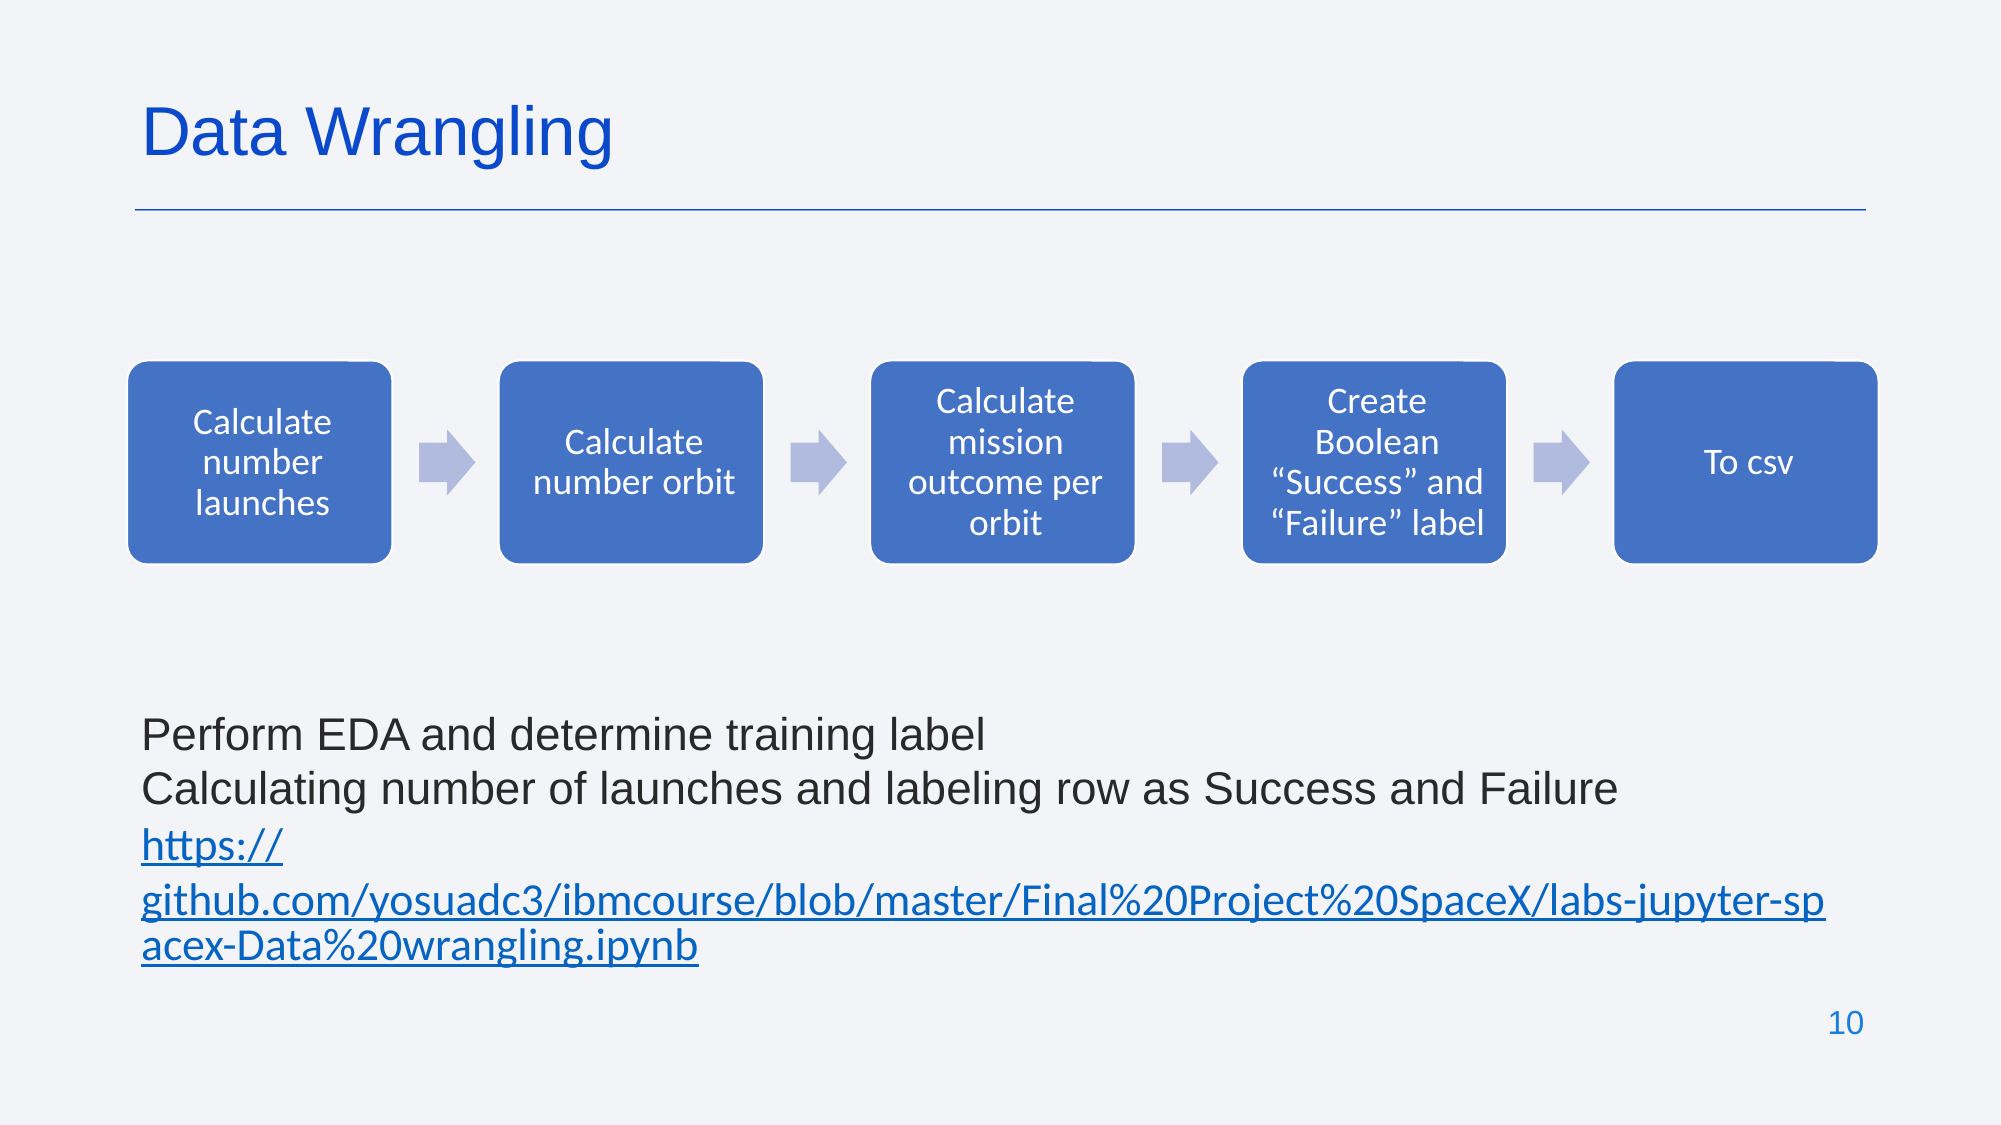

Calculate number launches

Calculate number orbit

Calculate mission outcome per orbit

Create Boolean “Success” and “Failure” label

To csv
Data Wrangling
Perform EDA and determine training label
Calculating number of launches and labeling row as Success and Failure
https://github.com/yosuadc3/ibmcourse/blob/master/Final%20Project%20SpaceX/labs-jupyter-spacex-Data%20wrangling.ipynb
10